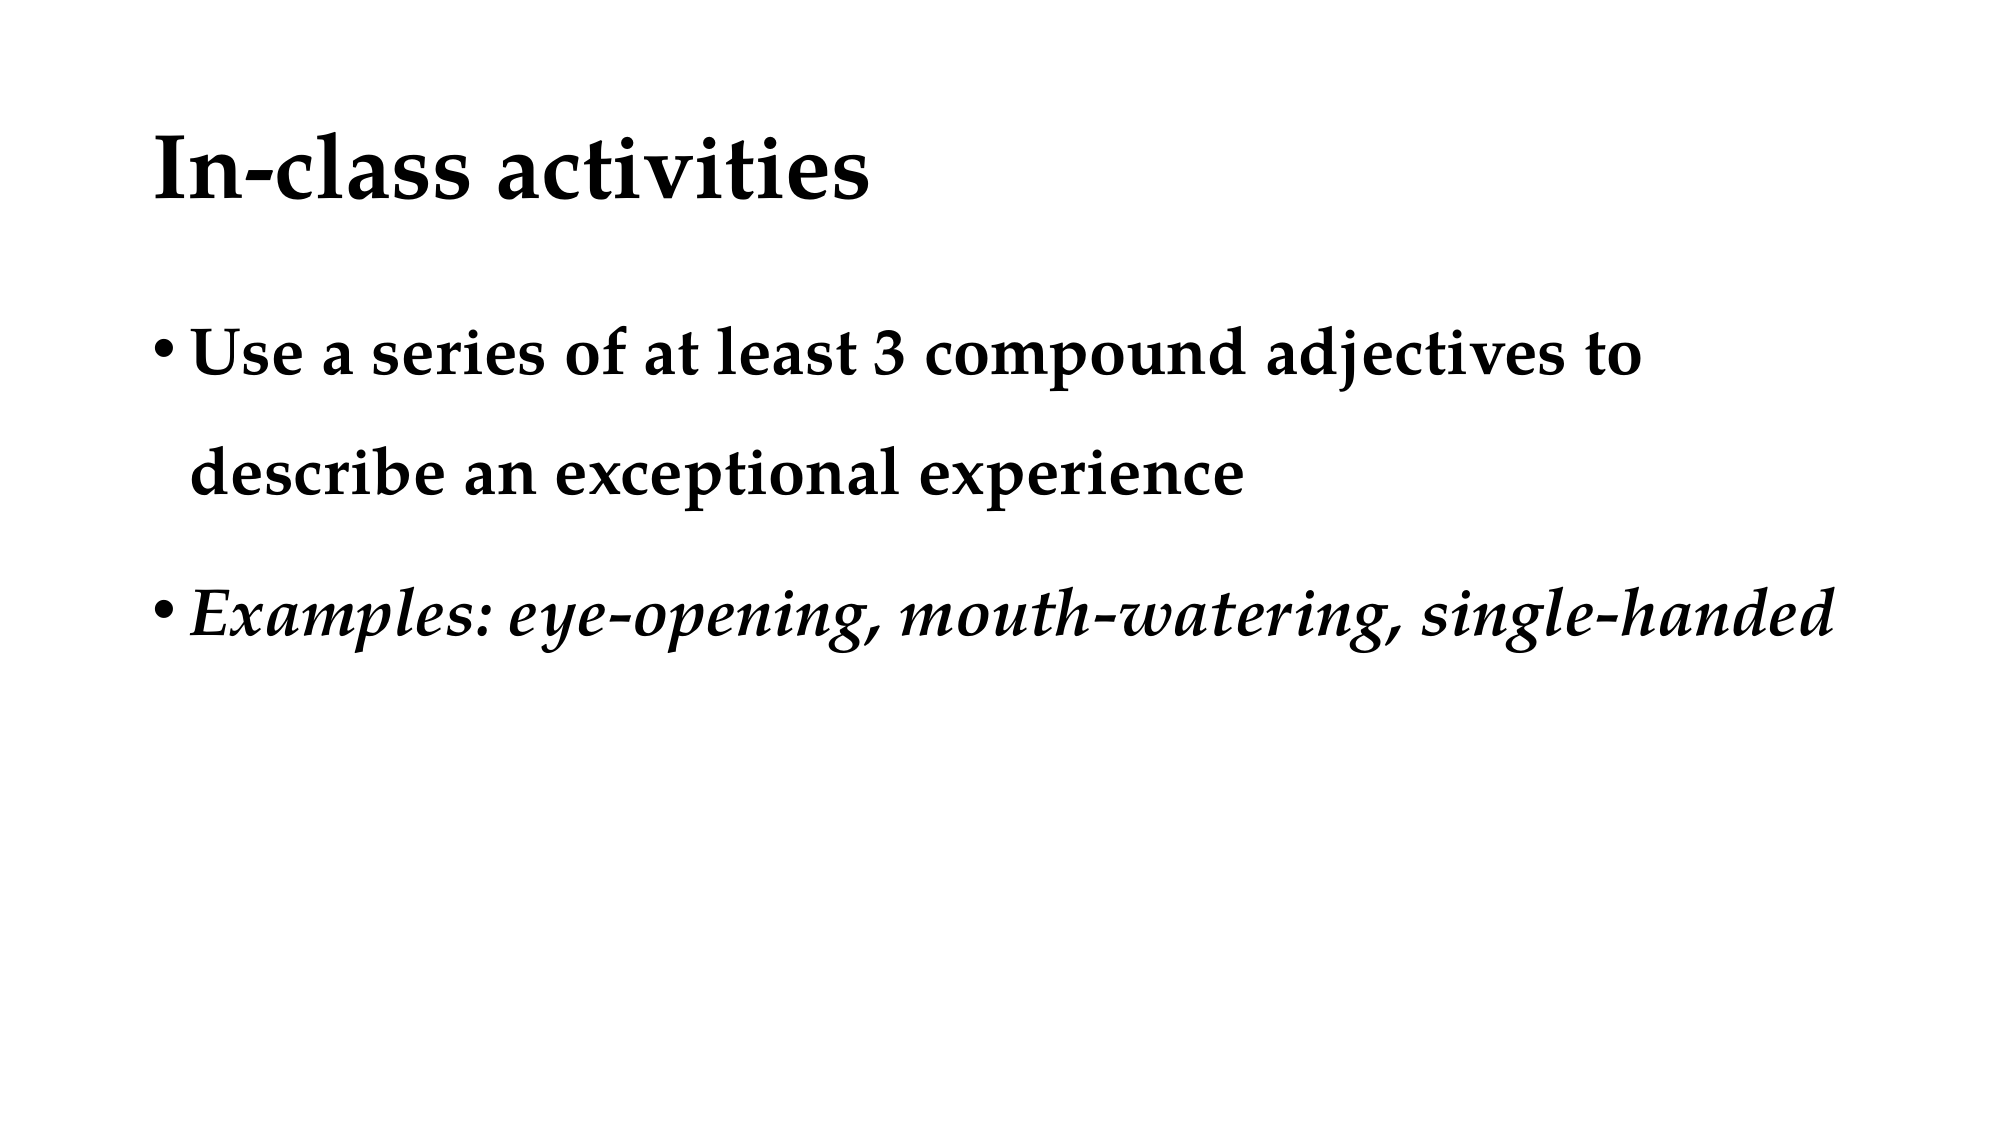

# In-class activities
Use a series of at least 3 compound adjectives to describe an exceptional experience
Examples: eye-opening, mouth-watering, single-handed